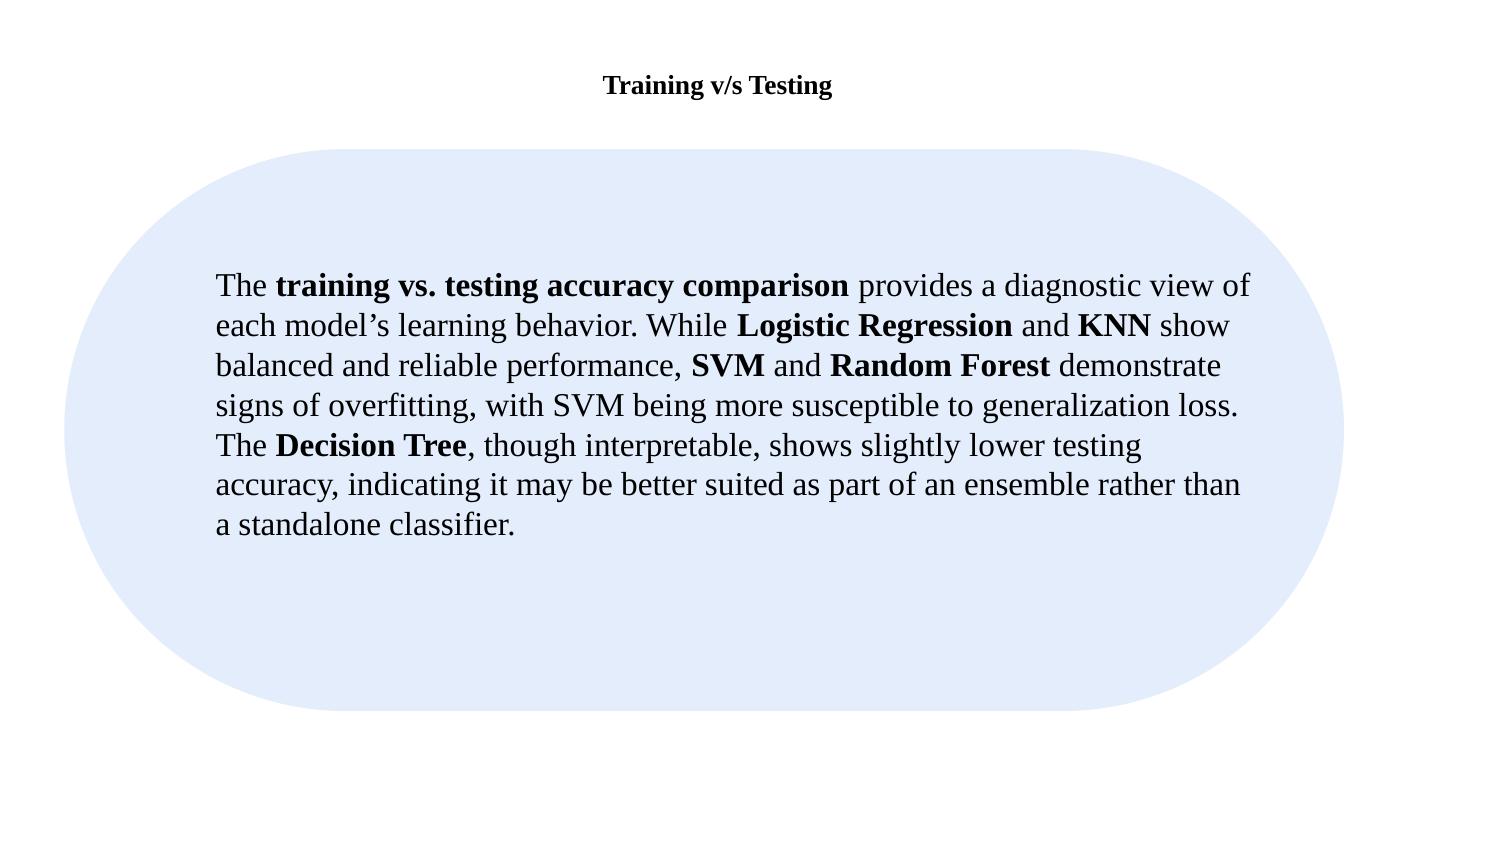

# Training v/s Testing

The training vs. testing accuracy comparison provides a diagnostic view of each model’s learning behavior. While Logistic Regression and KNN show balanced and reliable performance, SVM and Random Forest demonstrate signs of overfitting, with SVM being more susceptible to generalization loss. The Decision Tree, though interpretable, shows slightly lower testing accuracy, indicating it may be better suited as part of an ensemble rather than a standalone classifier.